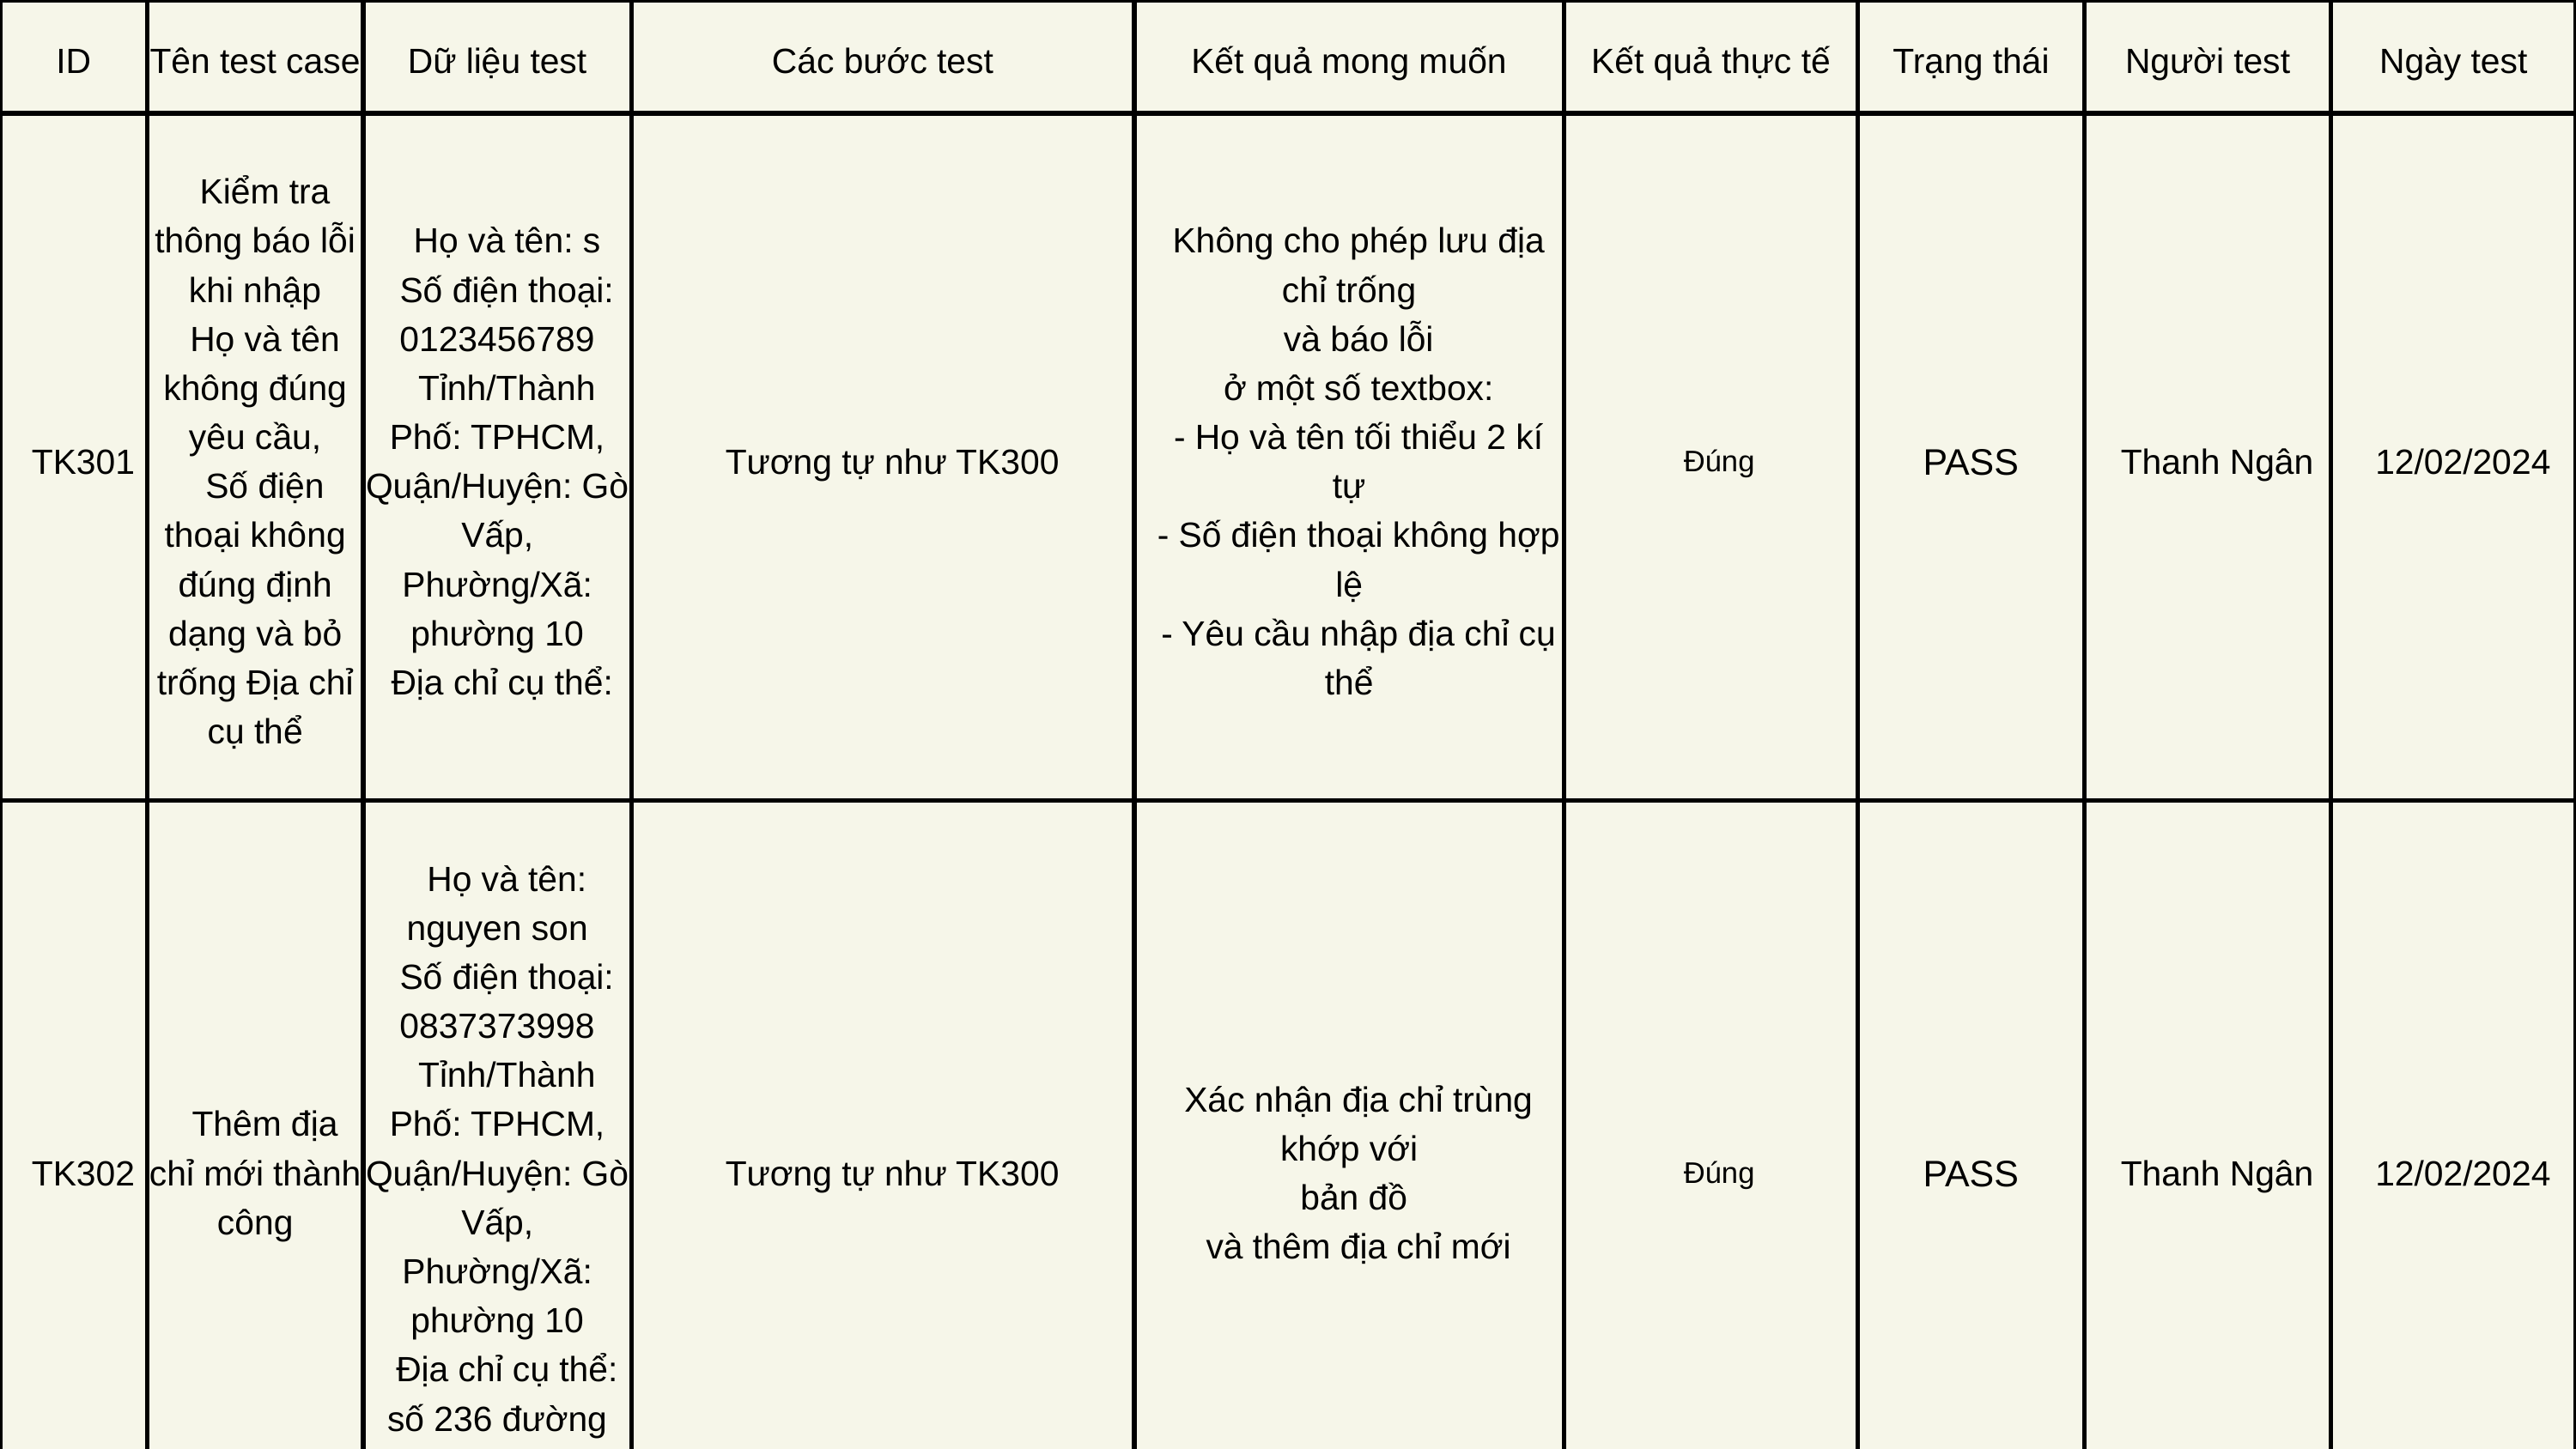

| ID | Tên test case | Dữ liệu test | Các bước test | Kết quả mong muốn | Kết quả thực tế | Trạng thái | Người test | Ngày test |
| --- | --- | --- | --- | --- | --- | --- | --- | --- |
| TK301 | Kiểm tra thông báo lỗi khi nhập Họ và tên không đúng yêu cầu, Số điện thoại không đúng định dạng và bỏ trống Địa chỉ cụ thể | Họ và tên: s Số điện thoại: 0123456789 Tỉnh/Thành Phố: TPHCM, Quận/Huyện: Gò Vấp, Phường/Xã: phường 10 Địa chỉ cụ thể: | Tương tự như TK300 | Không cho phép lưu địa chỉ trống và báo lỗi ở một số textbox: - Họ và tên tối thiểu 2 kí tự - Số điện thoại không hợp lệ - Yêu cầu nhập địa chỉ cụ thể | Đúng | PASS | Thanh Ngân | 12/02/2024 |
| TK302 | Thêm địa chỉ mới thành công | Họ và tên: nguyen son Số điện thoại: 0837373998 Tỉnh/Thành Phố: TPHCM, Quận/Huyện: Gò Vấp, Phường/Xã: phường 10 Địa chỉ cụ thể: số 236 đường Thống Nhất | Tương tự như TK300 | Xác nhận địa chỉ trùng khớp với bản đồ và thêm địa chỉ mới | Đúng | PASS | Thanh Ngân | 12/02/2024 |